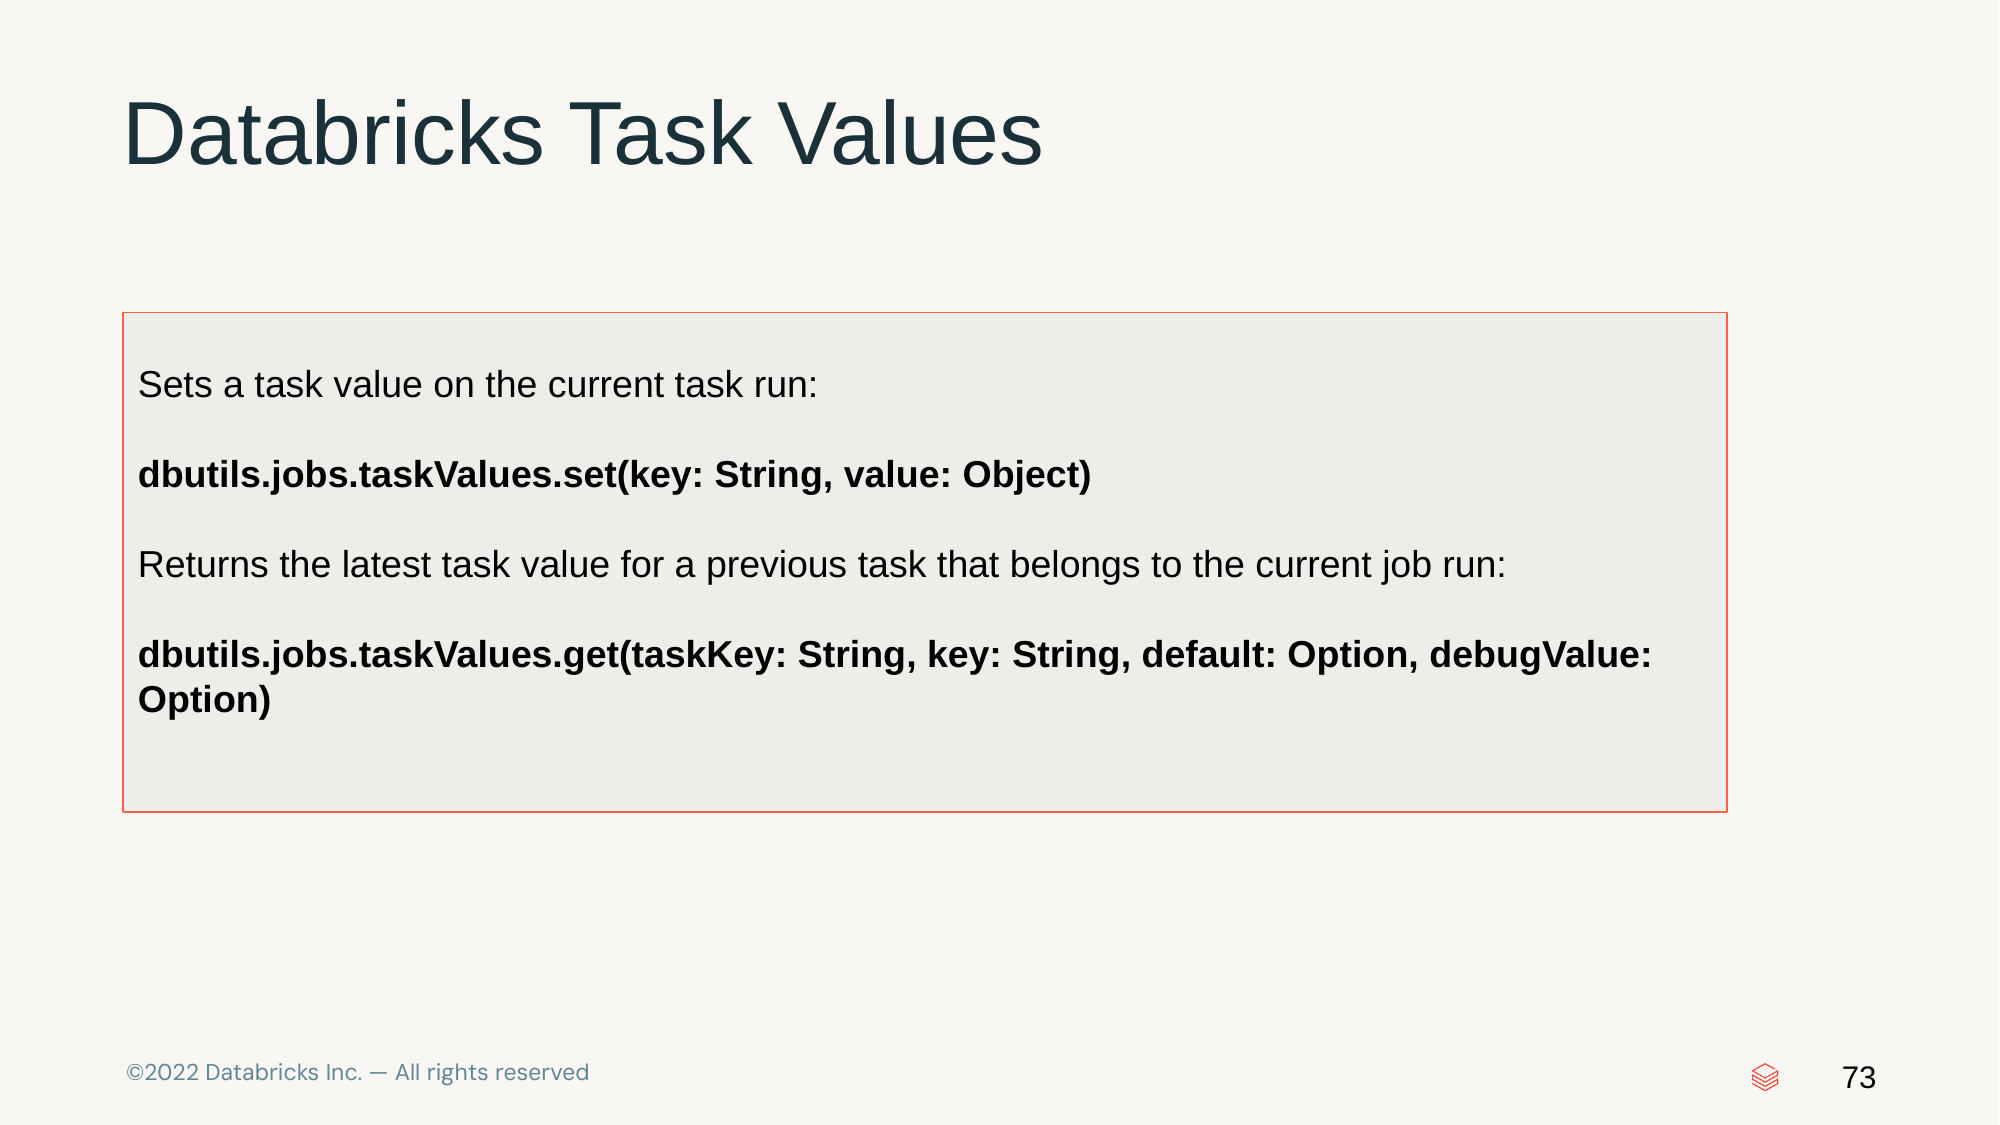

# Databricks Task Values

Sets a task value on the current task run:

dbutils.jobs.taskValues.set(key: String, value: Object)

Returns the latest task value for a previous task that belongs to the current job run:

dbutils.jobs.taskValues.get(taskKey: String, key: String, default: Option, debugValue: Option)

73